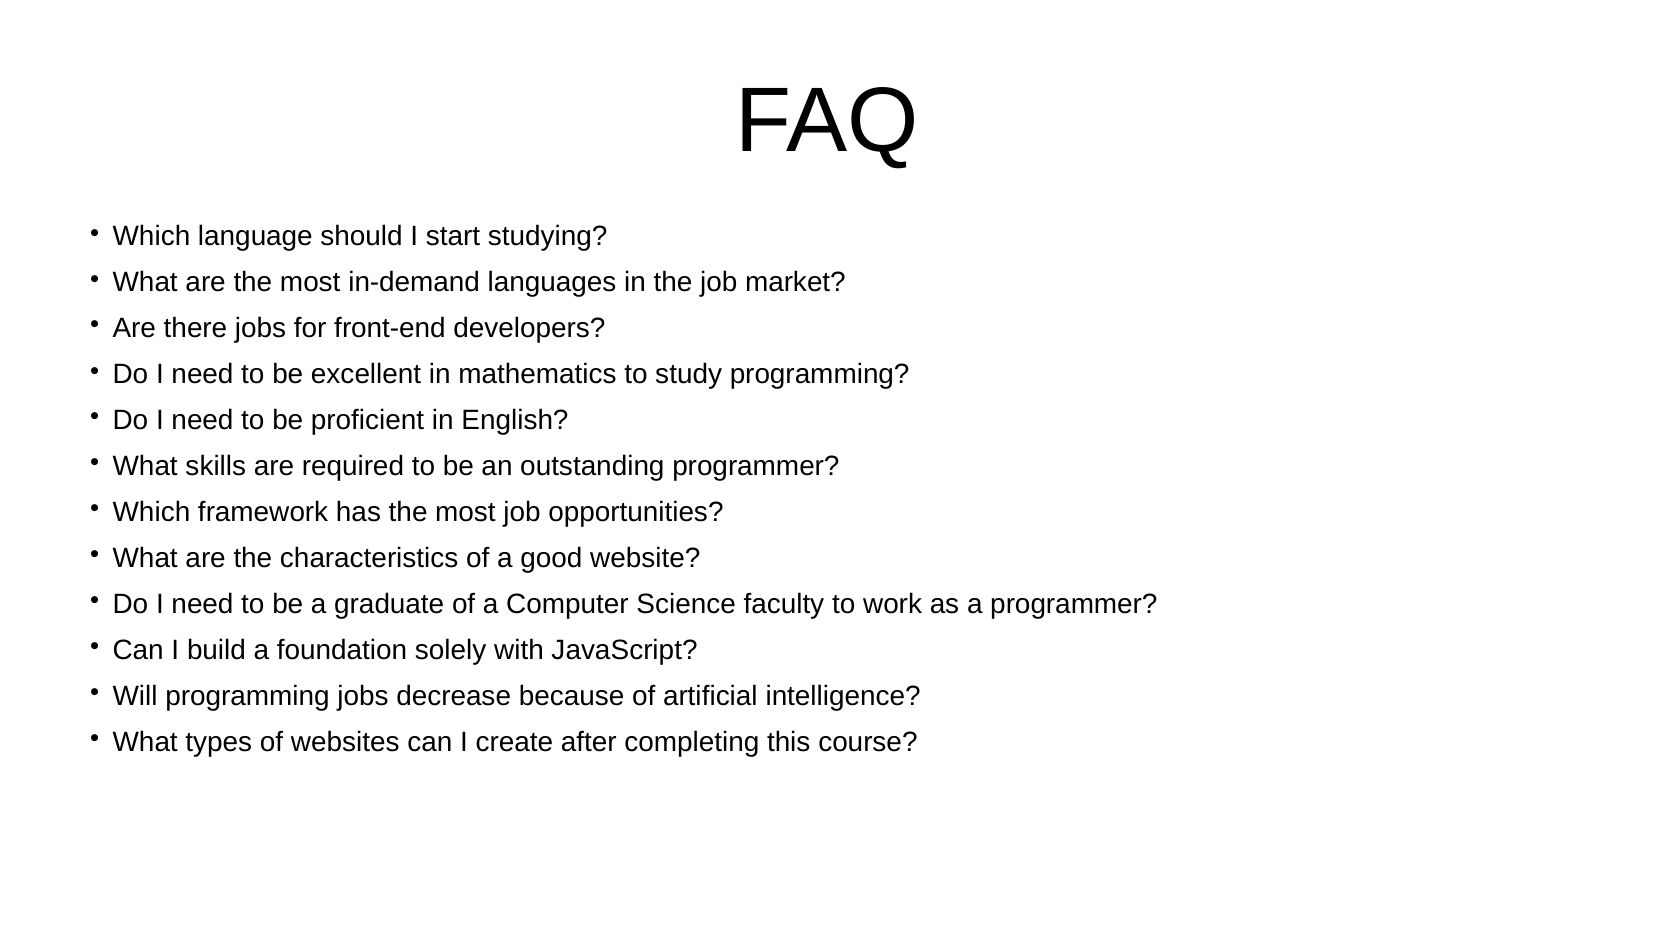

# FAQ
Which language should I start studying?
What are the most in-demand languages in the job market?
Are there jobs for front-end developers?
Do I need to be excellent in mathematics to study programming?
Do I need to be proficient in English?
What skills are required to be an outstanding programmer?
Which framework has the most job opportunities?
What are the characteristics of a good website?
Do I need to be a graduate of a Computer Science faculty to work as a programmer?
Can I build a foundation solely with JavaScript?
Will programming jobs decrease because of artificial intelligence?
What types of websites can I create after completing this course?